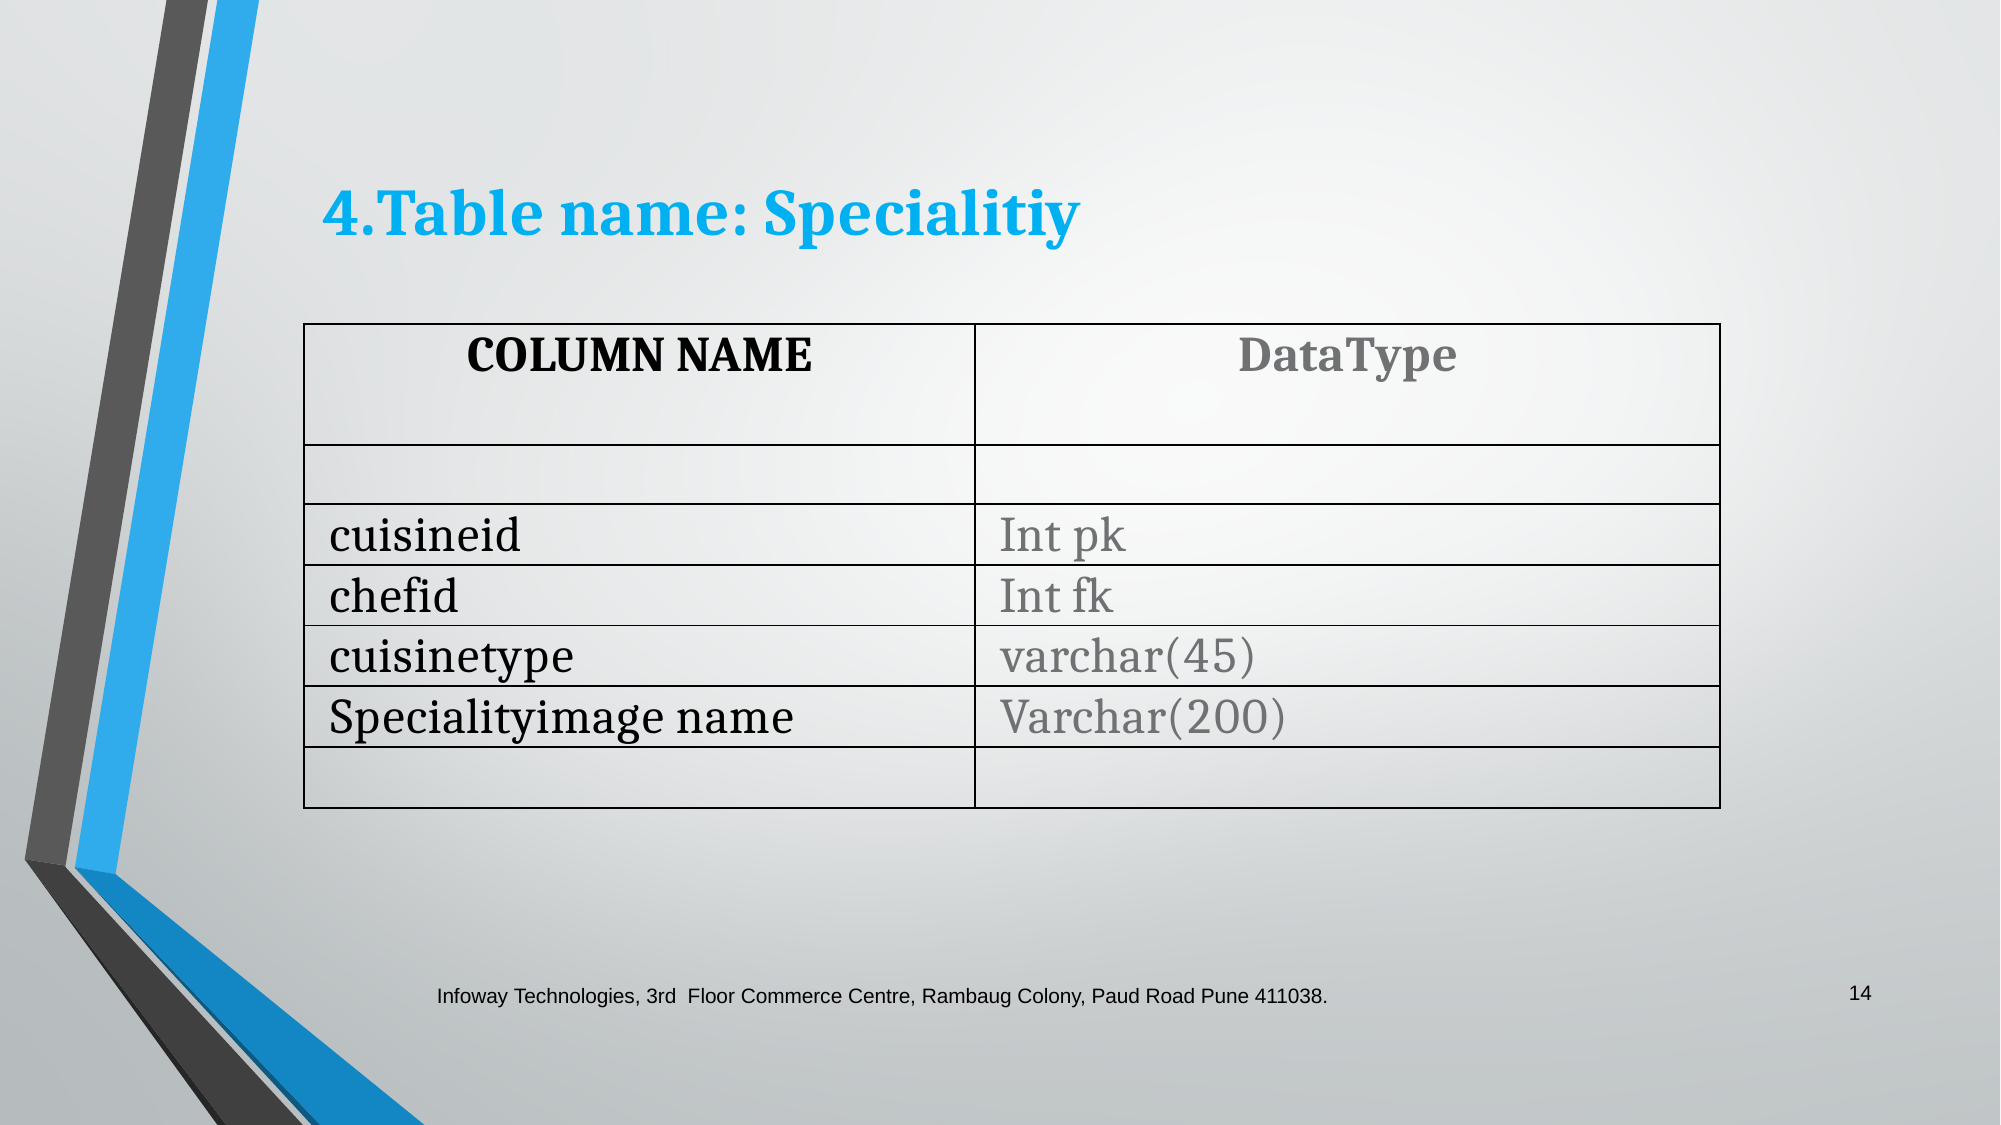

4.Table name: Specialitiy
| COLUMN NAME | DataType |
| --- | --- |
|  |  |
| cuisineid | Int pk |
| chefid | Int fk |
| cuisinetype | varchar(45) |
| Specialityimage name | Varchar(200) |
|  |  |
14
Infoway Technologies, 3rd  Floor Commerce Centre, Rambaug Colony, Paud Road Pune 411038.